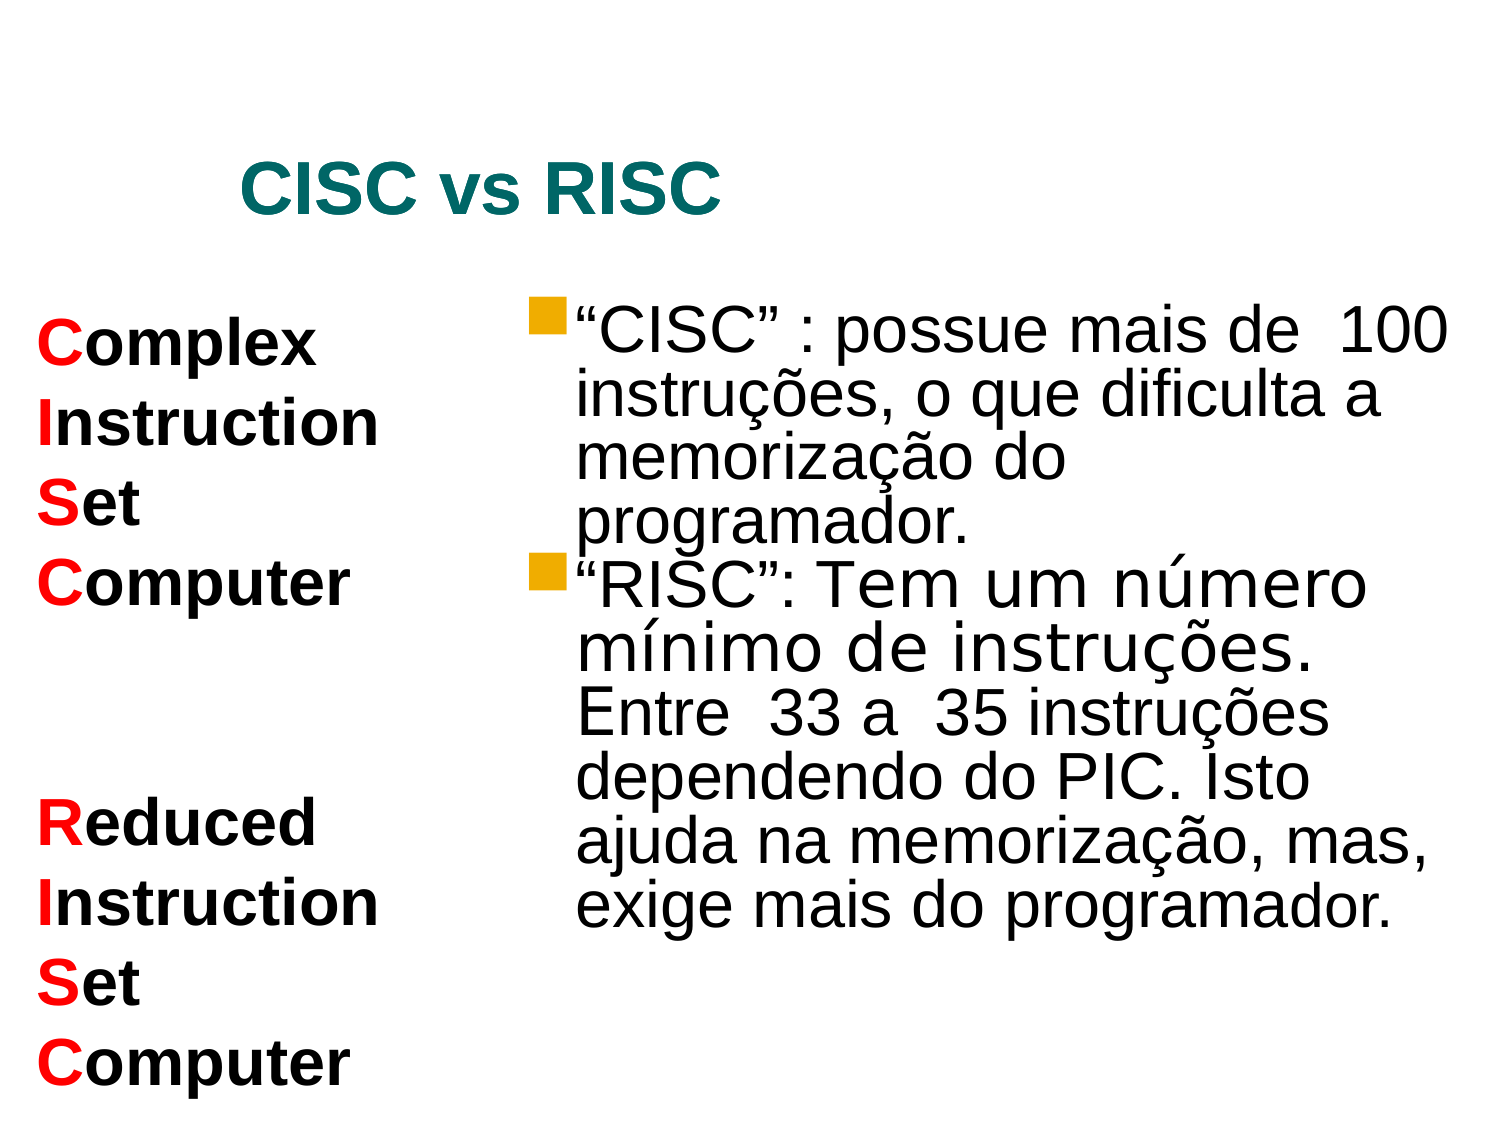

CISC vs RISC
CISC vs RISC
Complex
Instruction
Set
Computer

Reduced Instruction
Set
Computer
“CISC” : possue mais de  100 instruções, o que dificulta a memorização do programador.
“RISC”: Tem um número mínimo de instruções. Entre  33 a  35 instruções dependendo do PIC. Isto ajuda na memorização, mas, exige mais do programador.